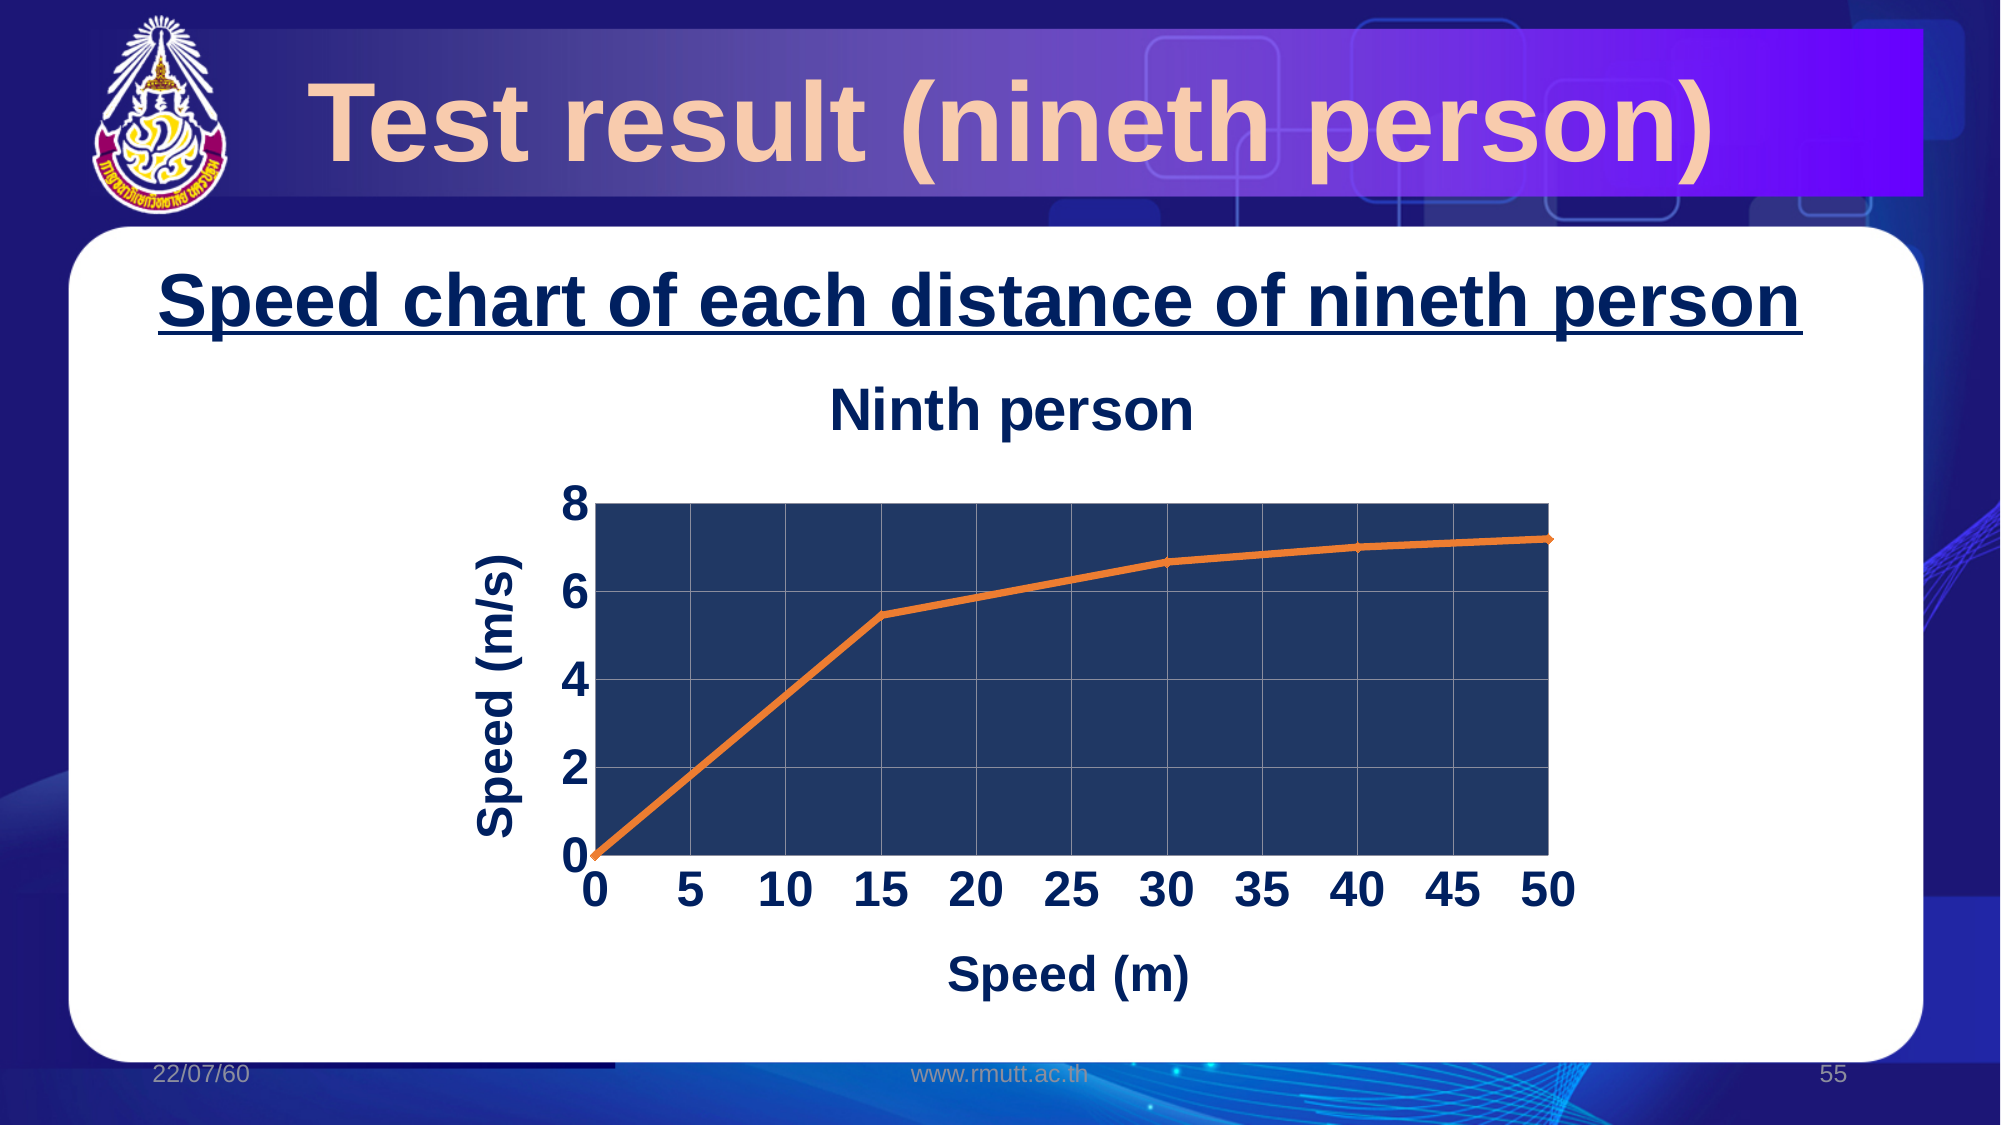

# Test result (nineth person)
Speed chart of each distance of nineth person

### Chart: Ninth person

| Category |  |
|---|---|
22/07/60
www.rmutt.ac.th
55